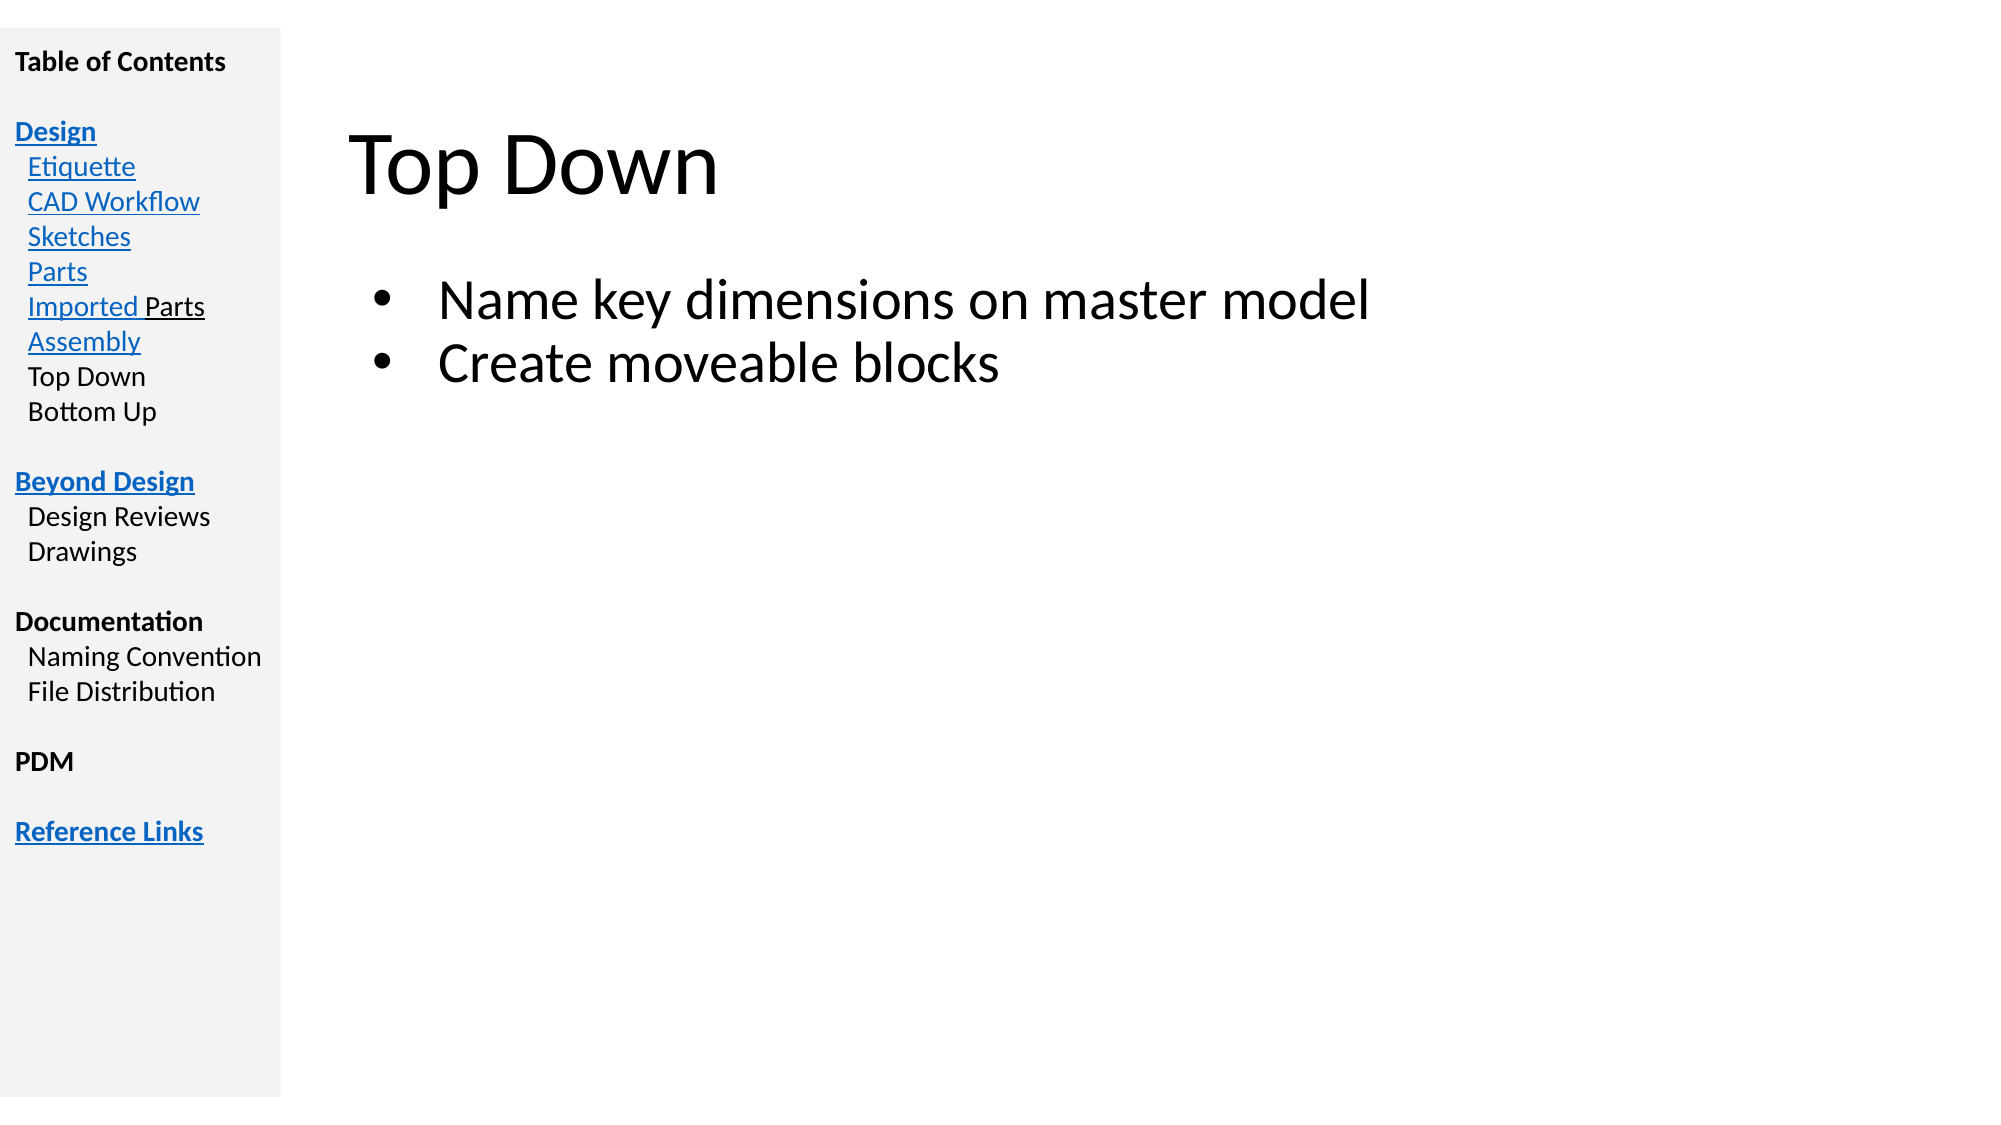

# Top Down
Name key dimensions on master model
Create moveable blocks